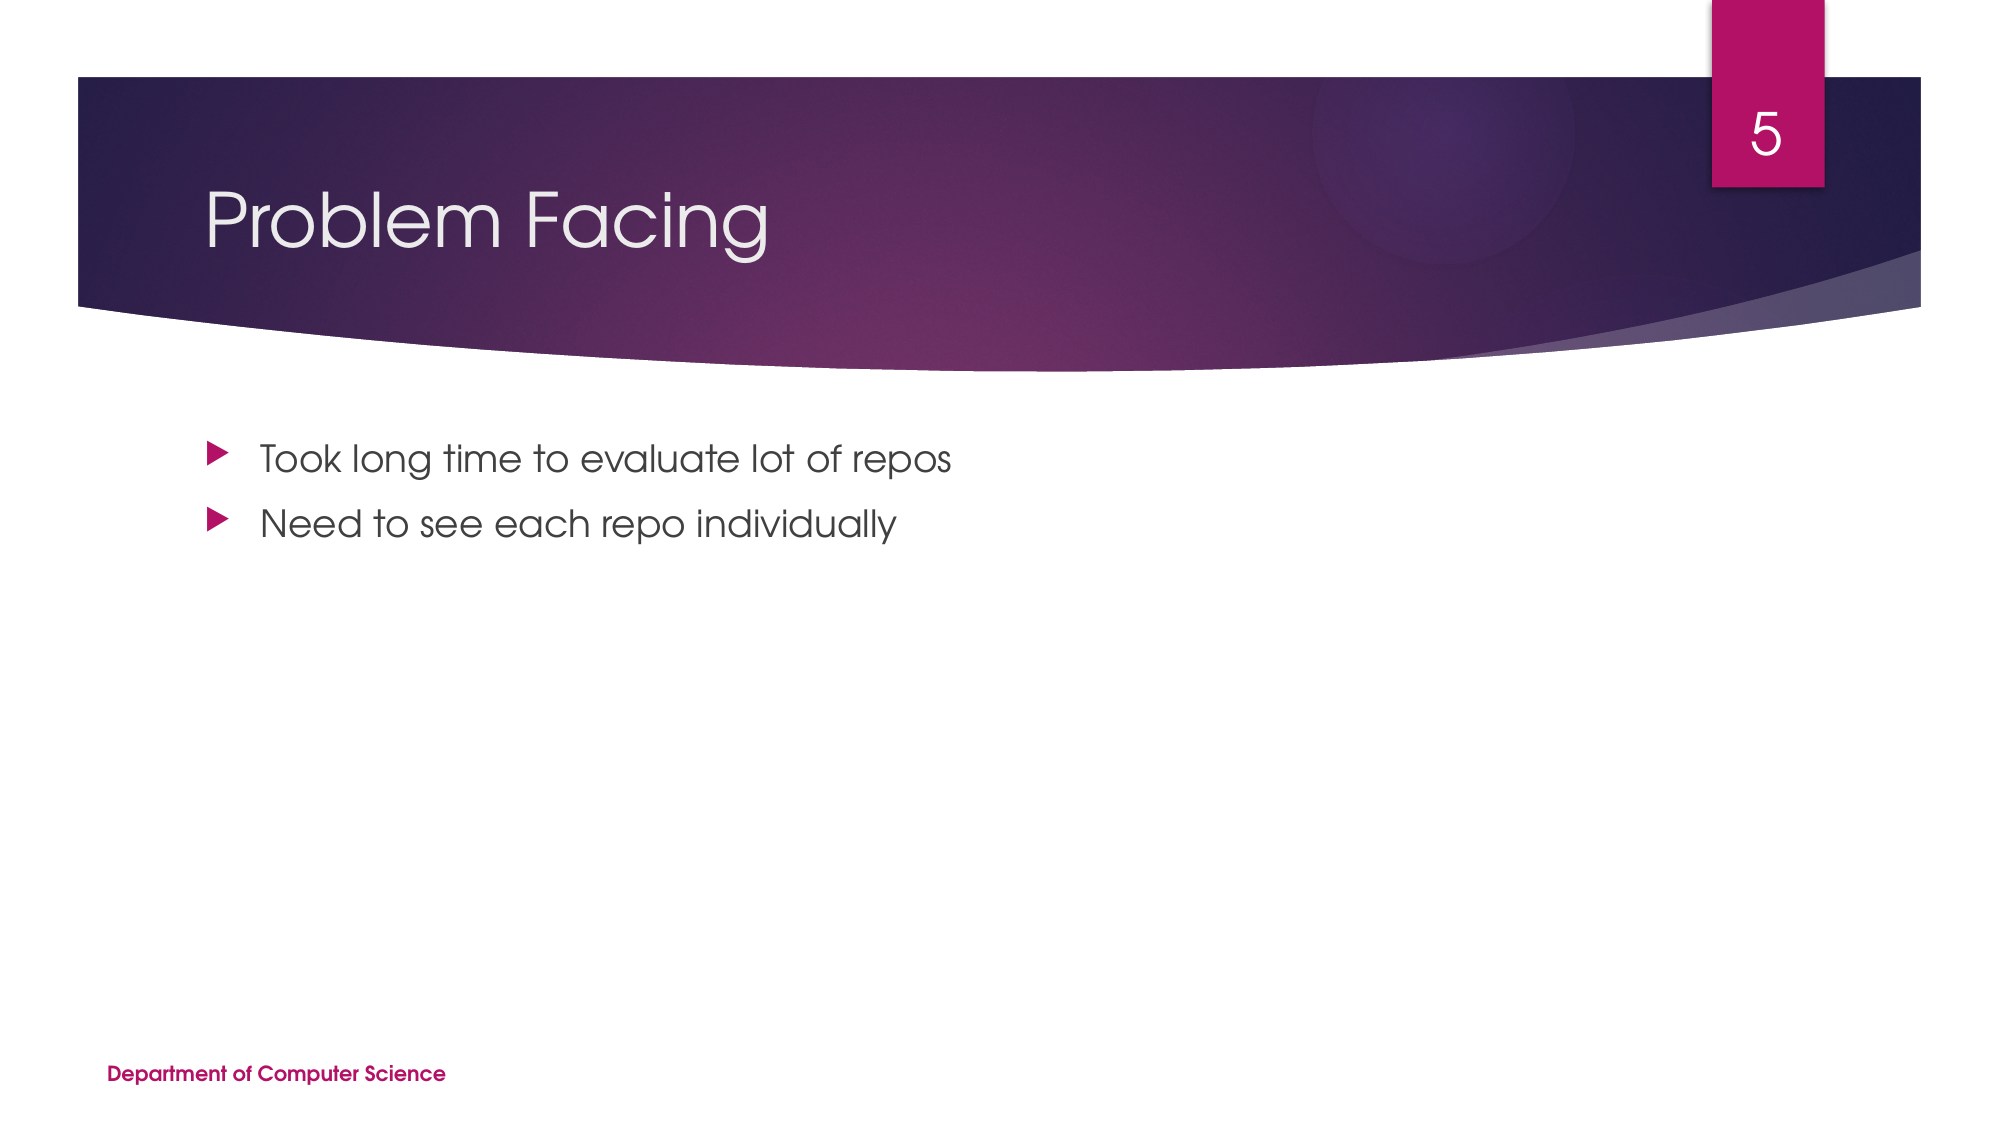

5
# Problem Facing
Took long time to evaluate lot of repos
Need to see each repo individually
Department of Computer Science